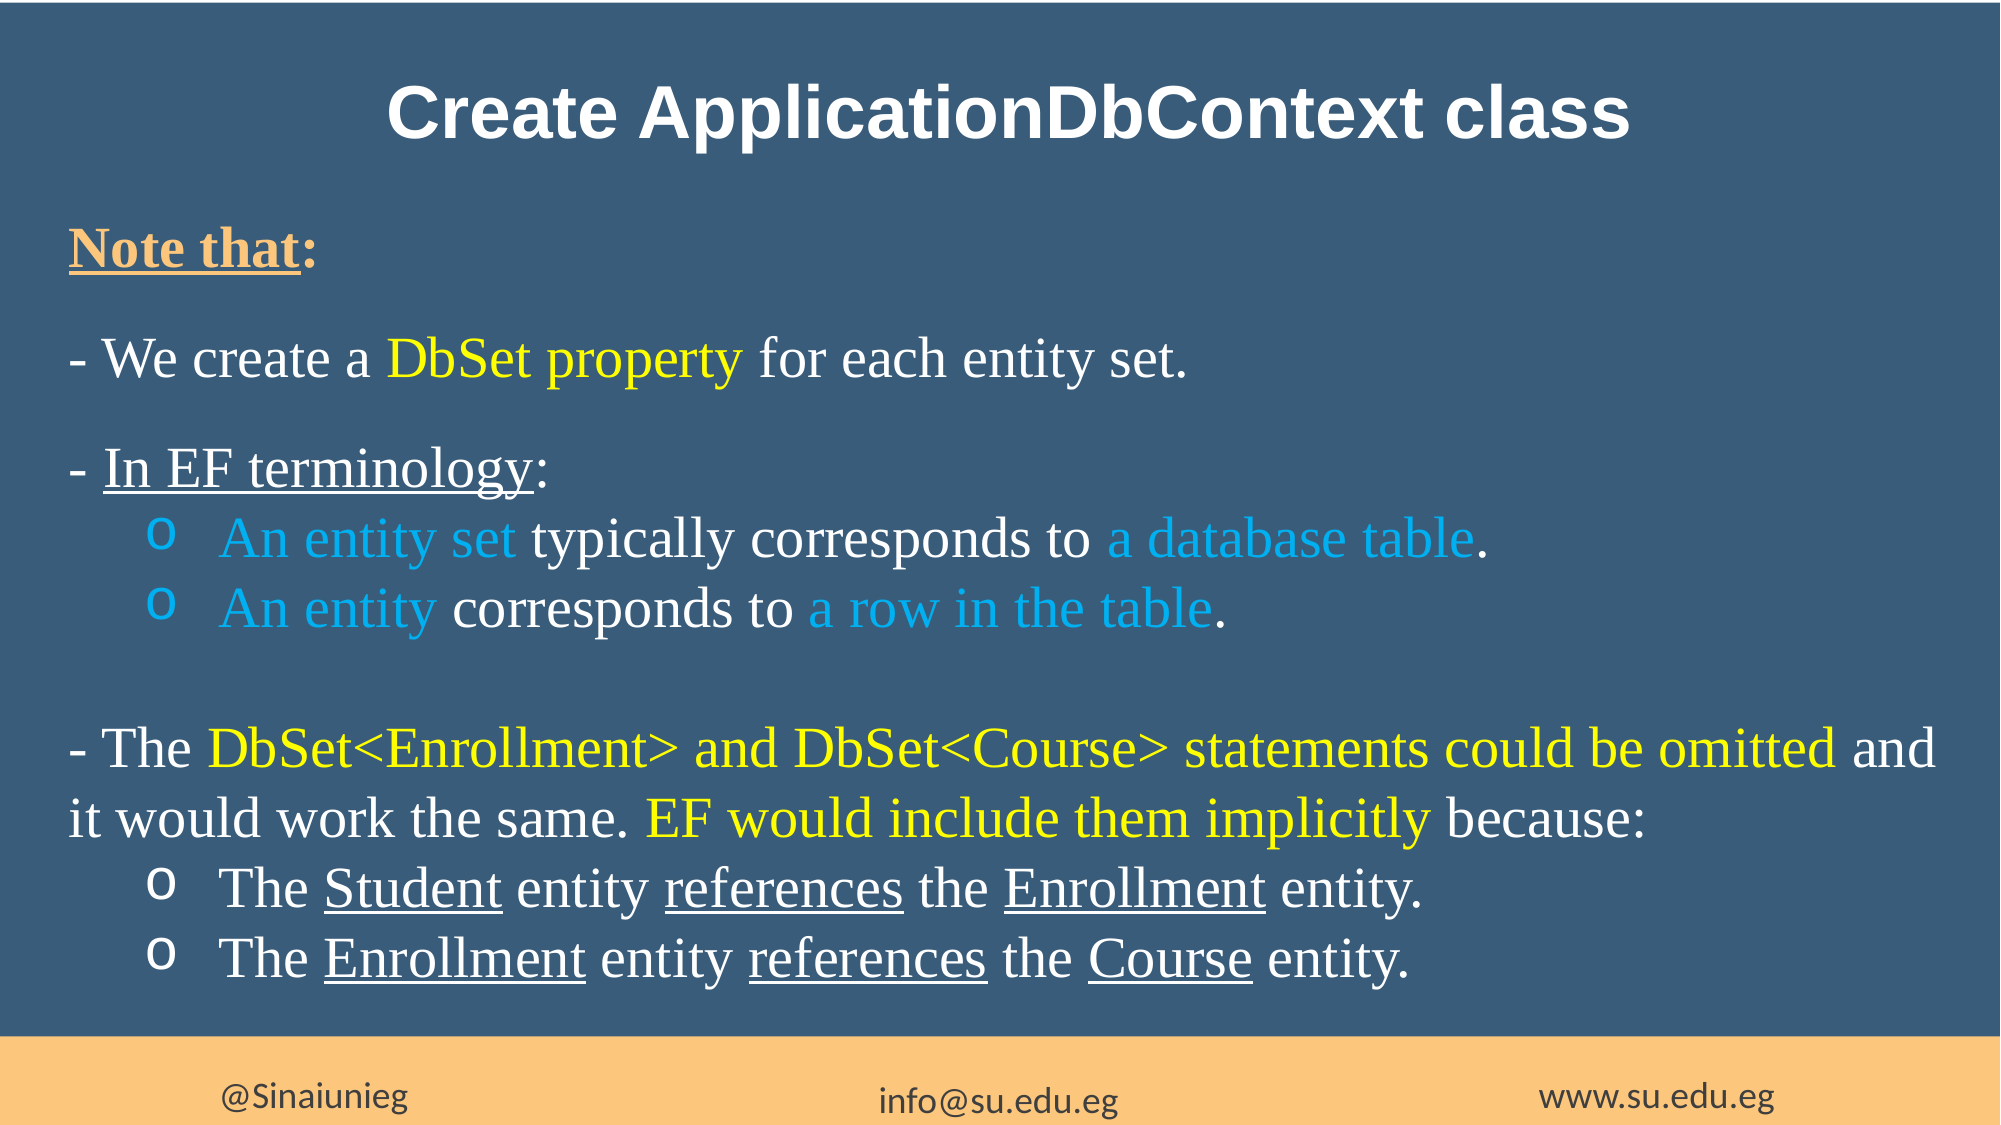

Create ApplicationDbContext class
Note that:

- We create a DbSet property for each entity set.

- In EF terminology:
An entity set typically corresponds to a database table.
An entity corresponds to a row in the table.

- The DbSet<Enrollment> and DbSet<Course> statements could be omitted and it would work the same. EF would include them implicitly because:
The Student entity references the Enrollment entity.
The Enrollment entity references the Course entity.

@Sinaiunieg
www.su.edu.eg
info@su.edu.eg